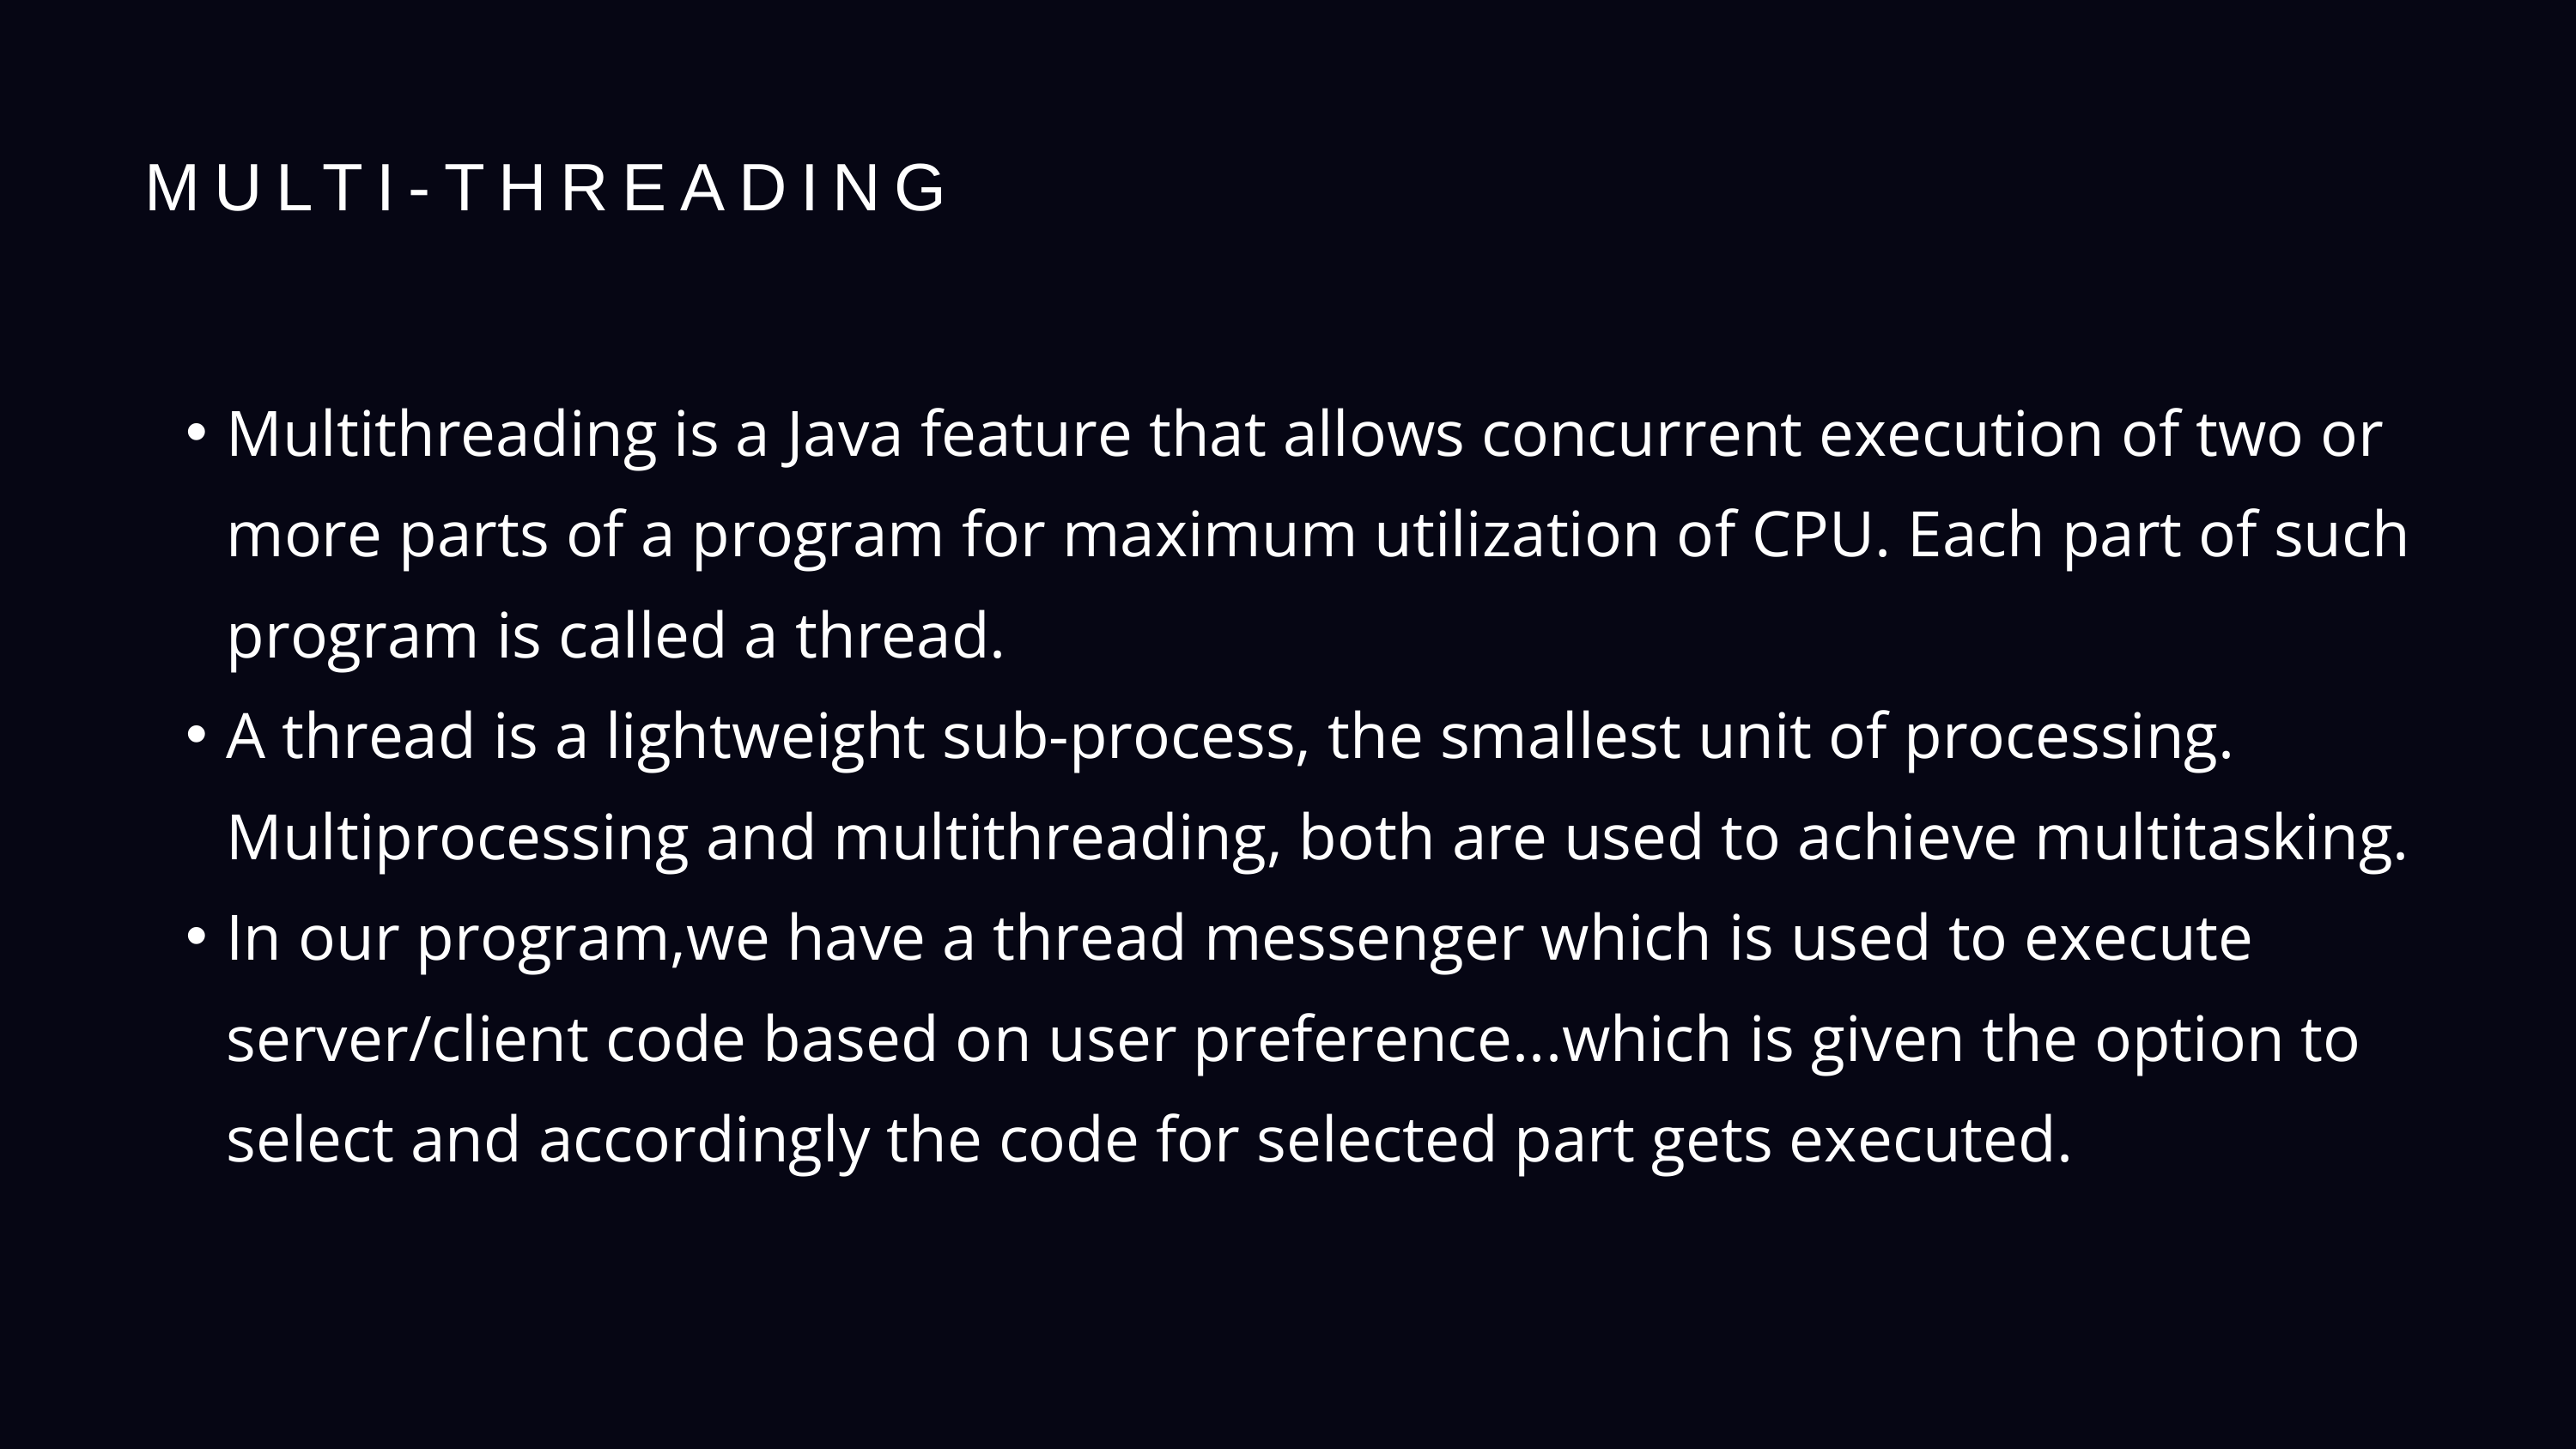

MULTI-THREADING
Multithreading is a Java feature that allows concurrent execution of two or more parts of a program for maximum utilization of CPU. Each part of such program is called a thread.
A thread is a lightweight sub-process, the smallest unit of processing. Multiprocessing and multithreading, both are used to achieve multitasking.
In our program,we have a thread messenger which is used to execute server/client code based on user preference...which is given the option to select and accordingly the code for selected part gets executed.